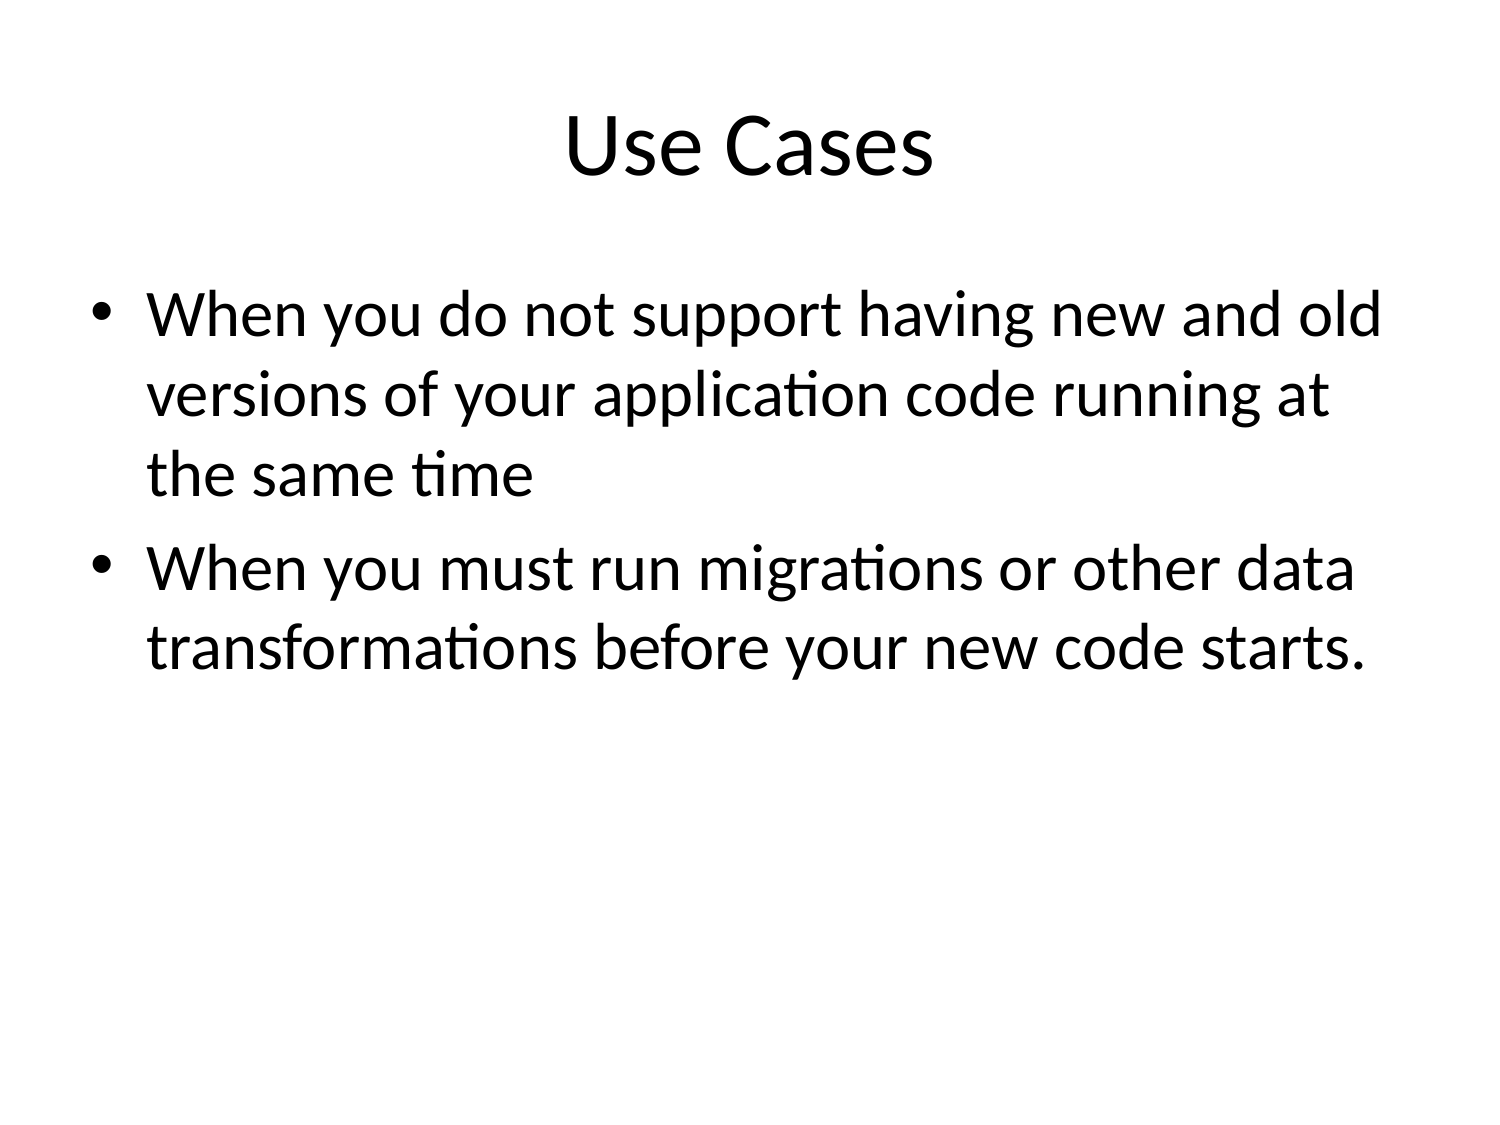

# Use Cases
When you do not support having new and old versions of your application code running at the same time
When you must run migrations or other data transformations before your new code starts.